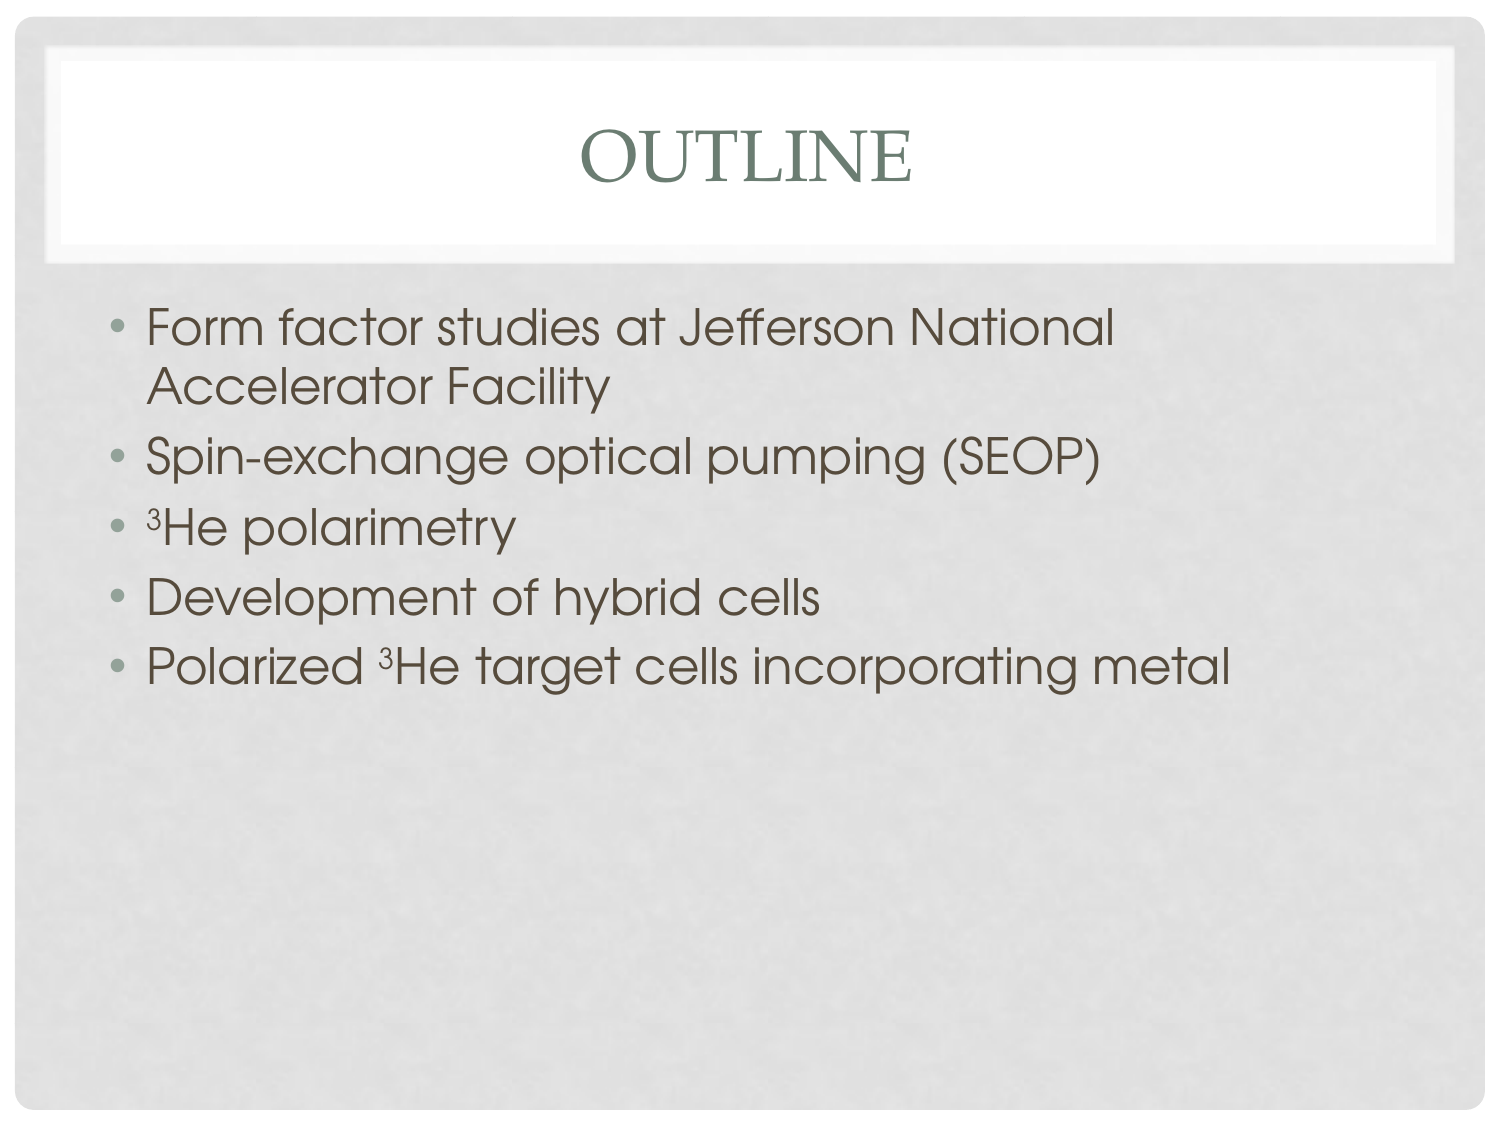

# Outline
Form factor studies at Jefferson National Accelerator Facility
Spin-exchange optical pumping (SEOP)
3He polarimetry
Development of hybrid cells
Polarized 3He target cells incorporating metal